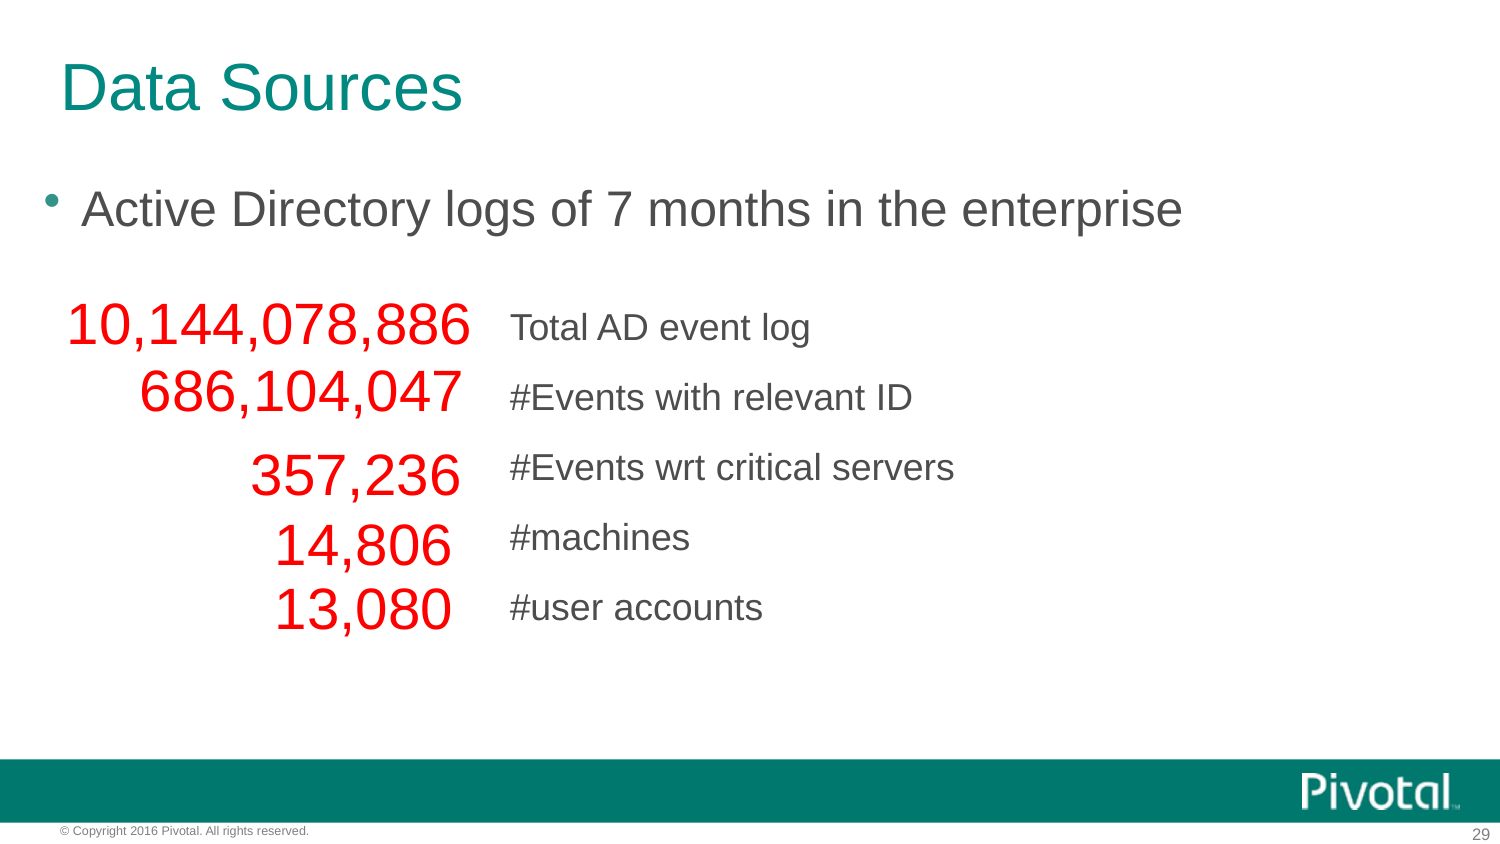

# Data Sources
Active Directory logs of 7 months in the enterprise

10,144,078,886
Total AD event log
#Events with relevant ID
#Events wrt critical servers
#machines
#user accounts
686,104,047
357,236
14,806
13,080